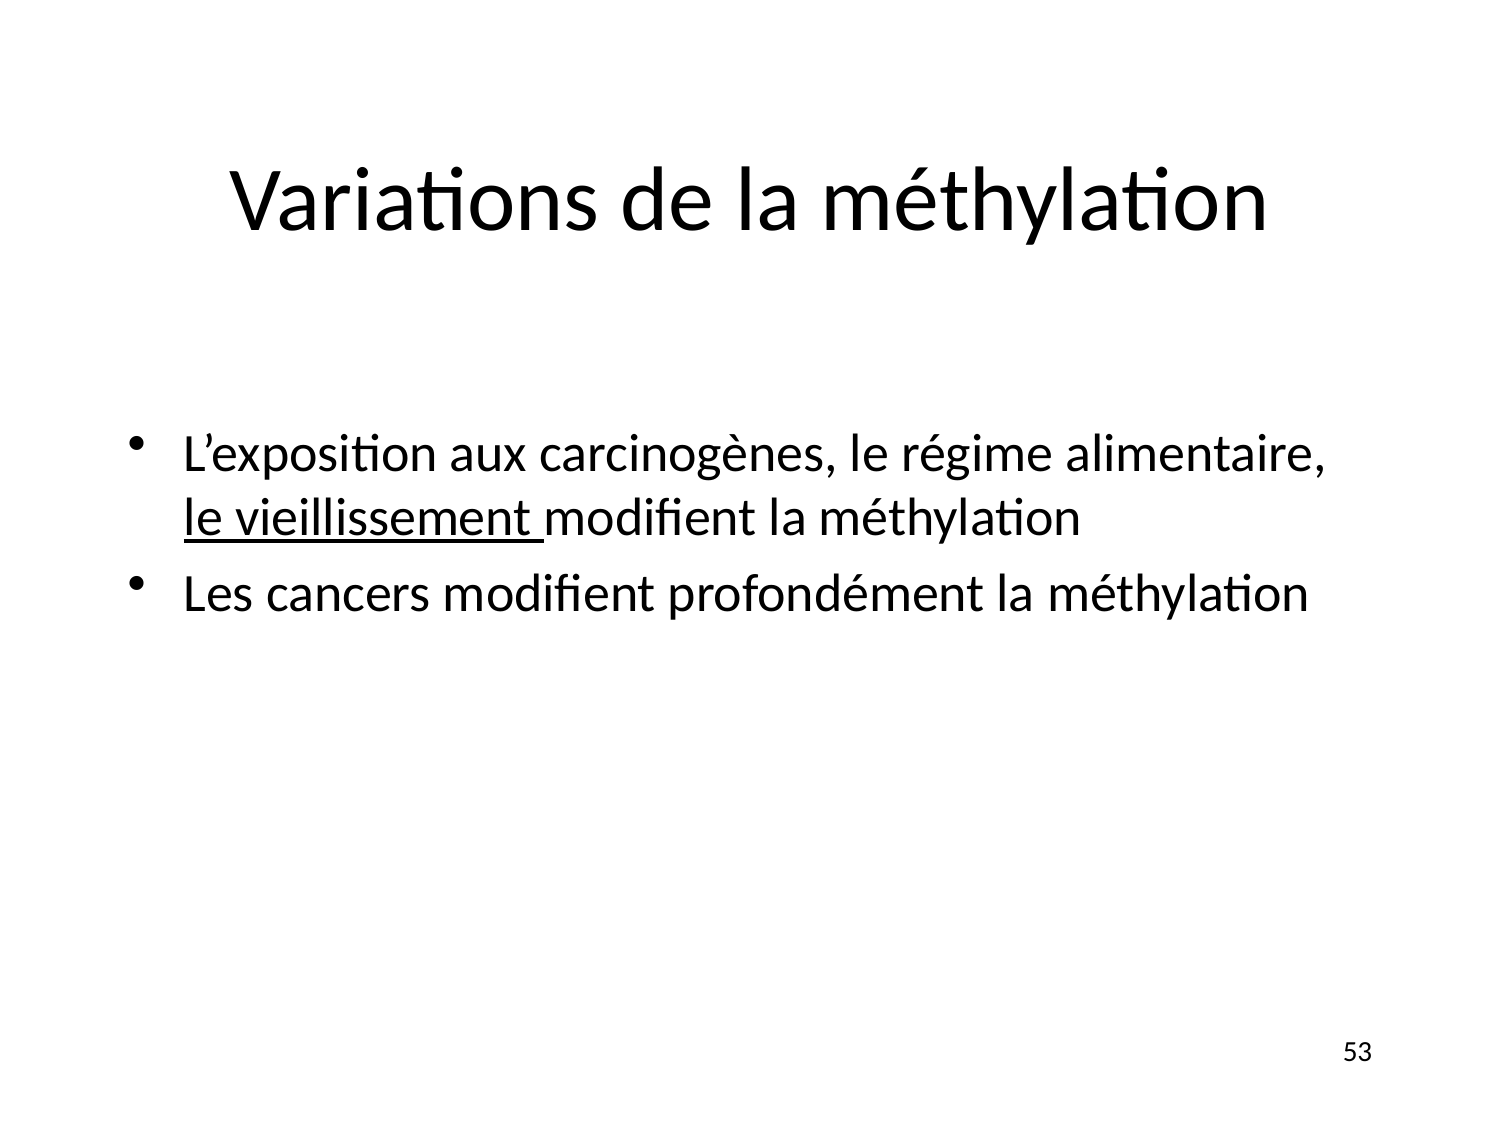

# Variations de la méthylation
L’exposition aux carcinogènes, le régime alimentaire, le vieillissement modifient la méthylation
Les cancers modifient profondément la méthylation

53